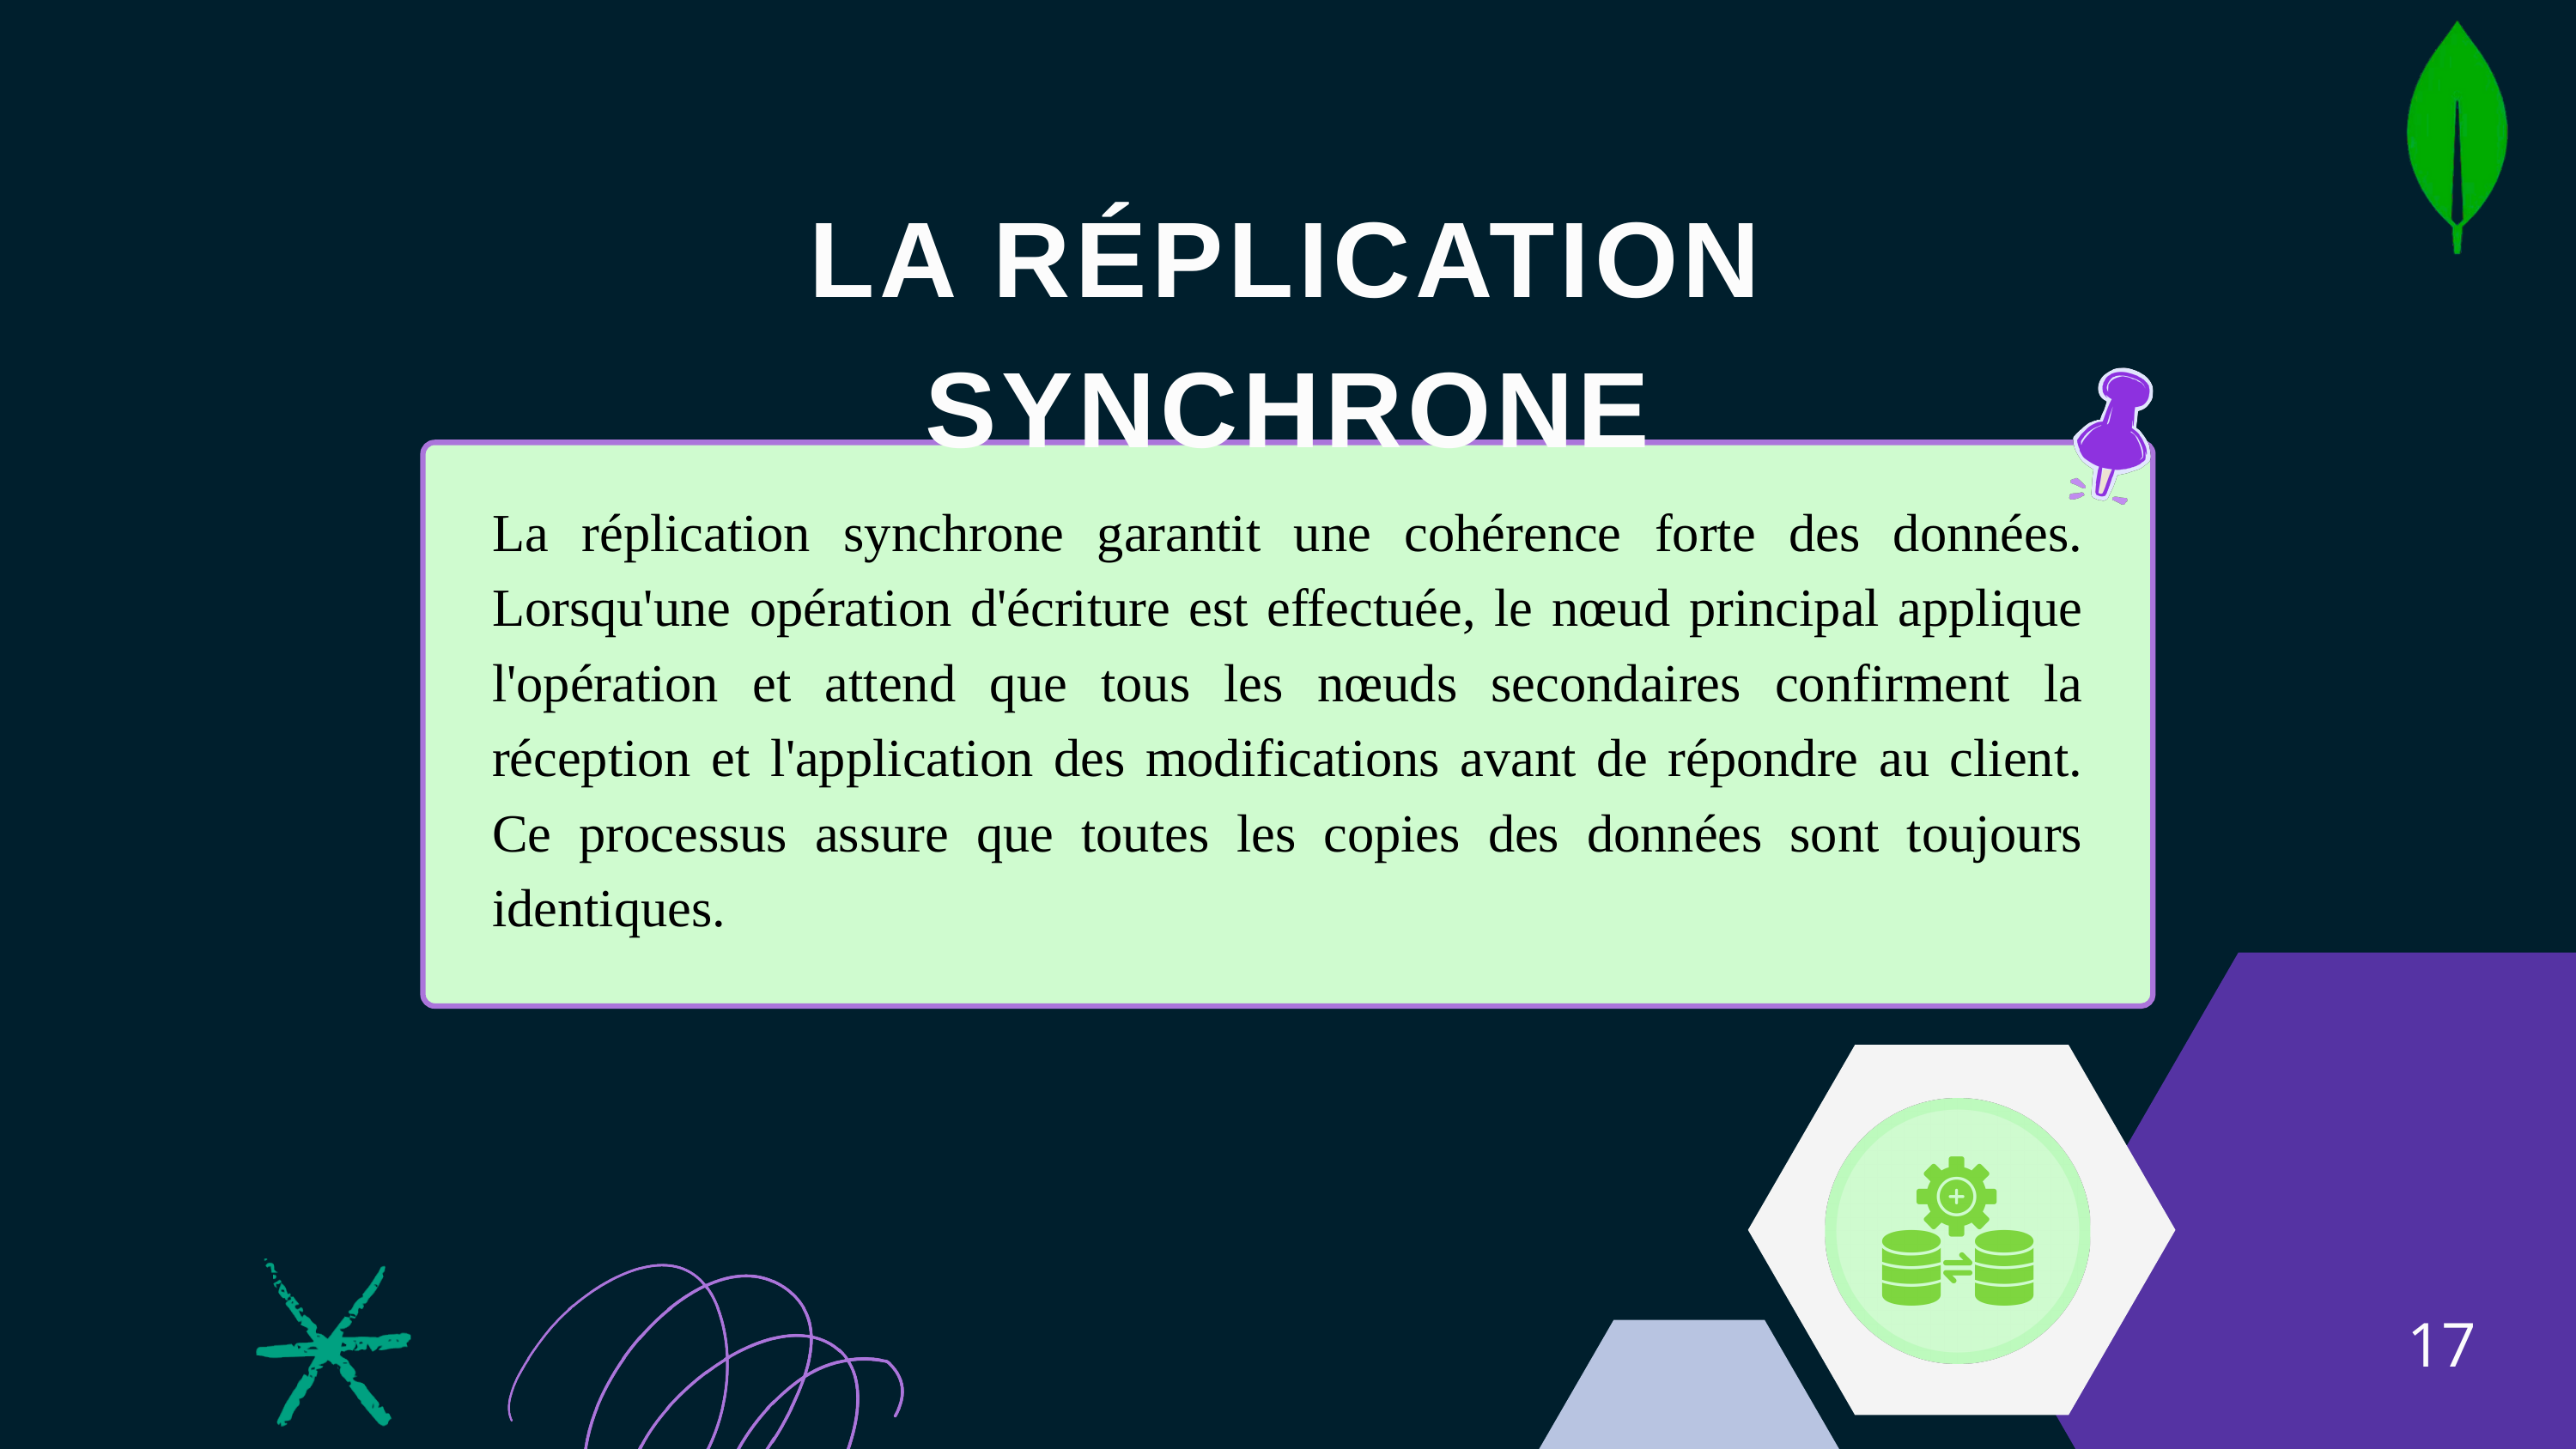

LA RÉPLICATION SYNCHRONE

La réplication synchrone garantit une cohérence forte des données. Lorsqu'une opération d'écriture est effectuée, le nœud principal applique l'opération et attend que tous les nœuds secondaires confirment la réception et l'application des modifications avant de répondre au client. Ce processus assure que toutes les copies des données sont toujours identiques.

17